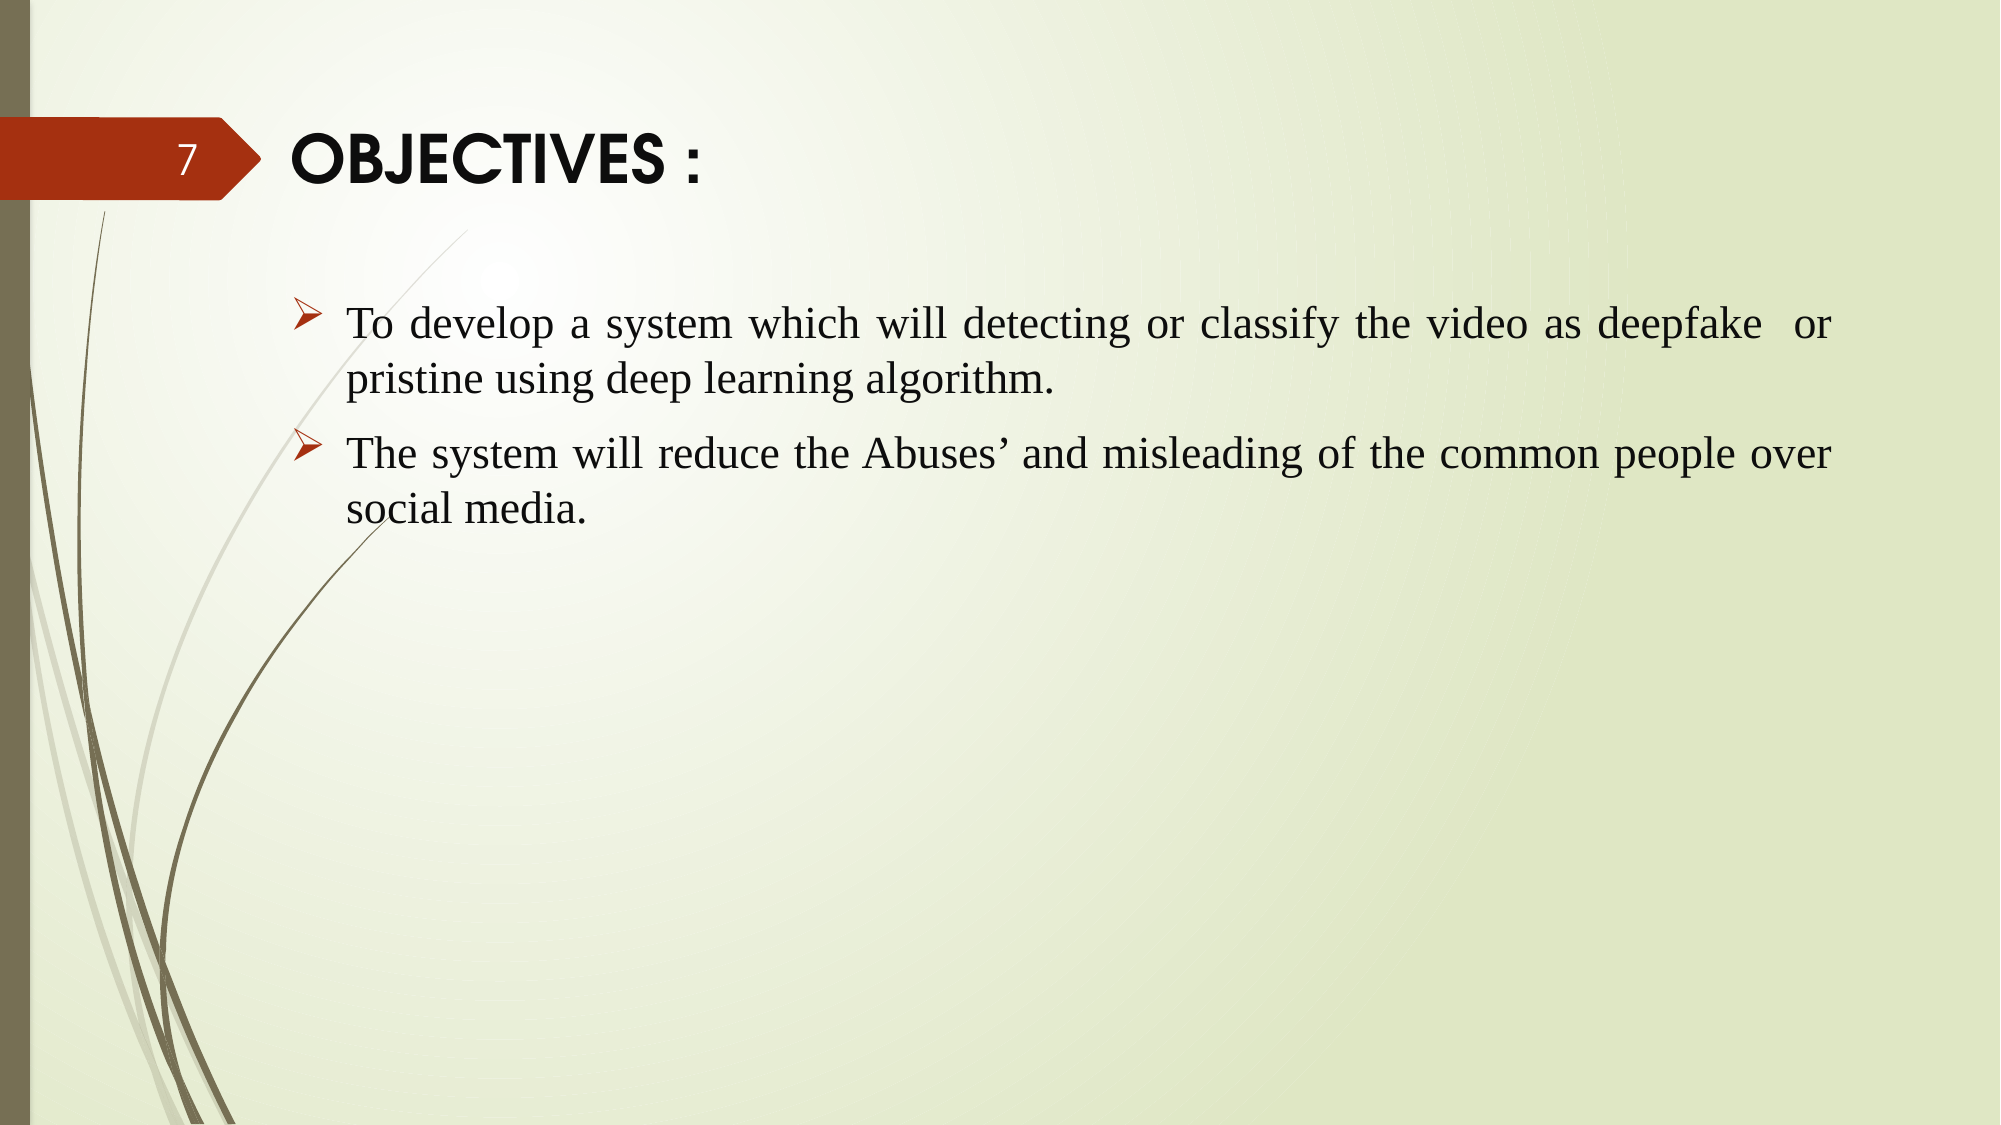

# OBJECTIVES :
7
To develop a system which will detecting or classify the video as deepfake  or pristine using deep learning algorithm.
The system will reduce the Abuses’ and misleading of the common people over social media.